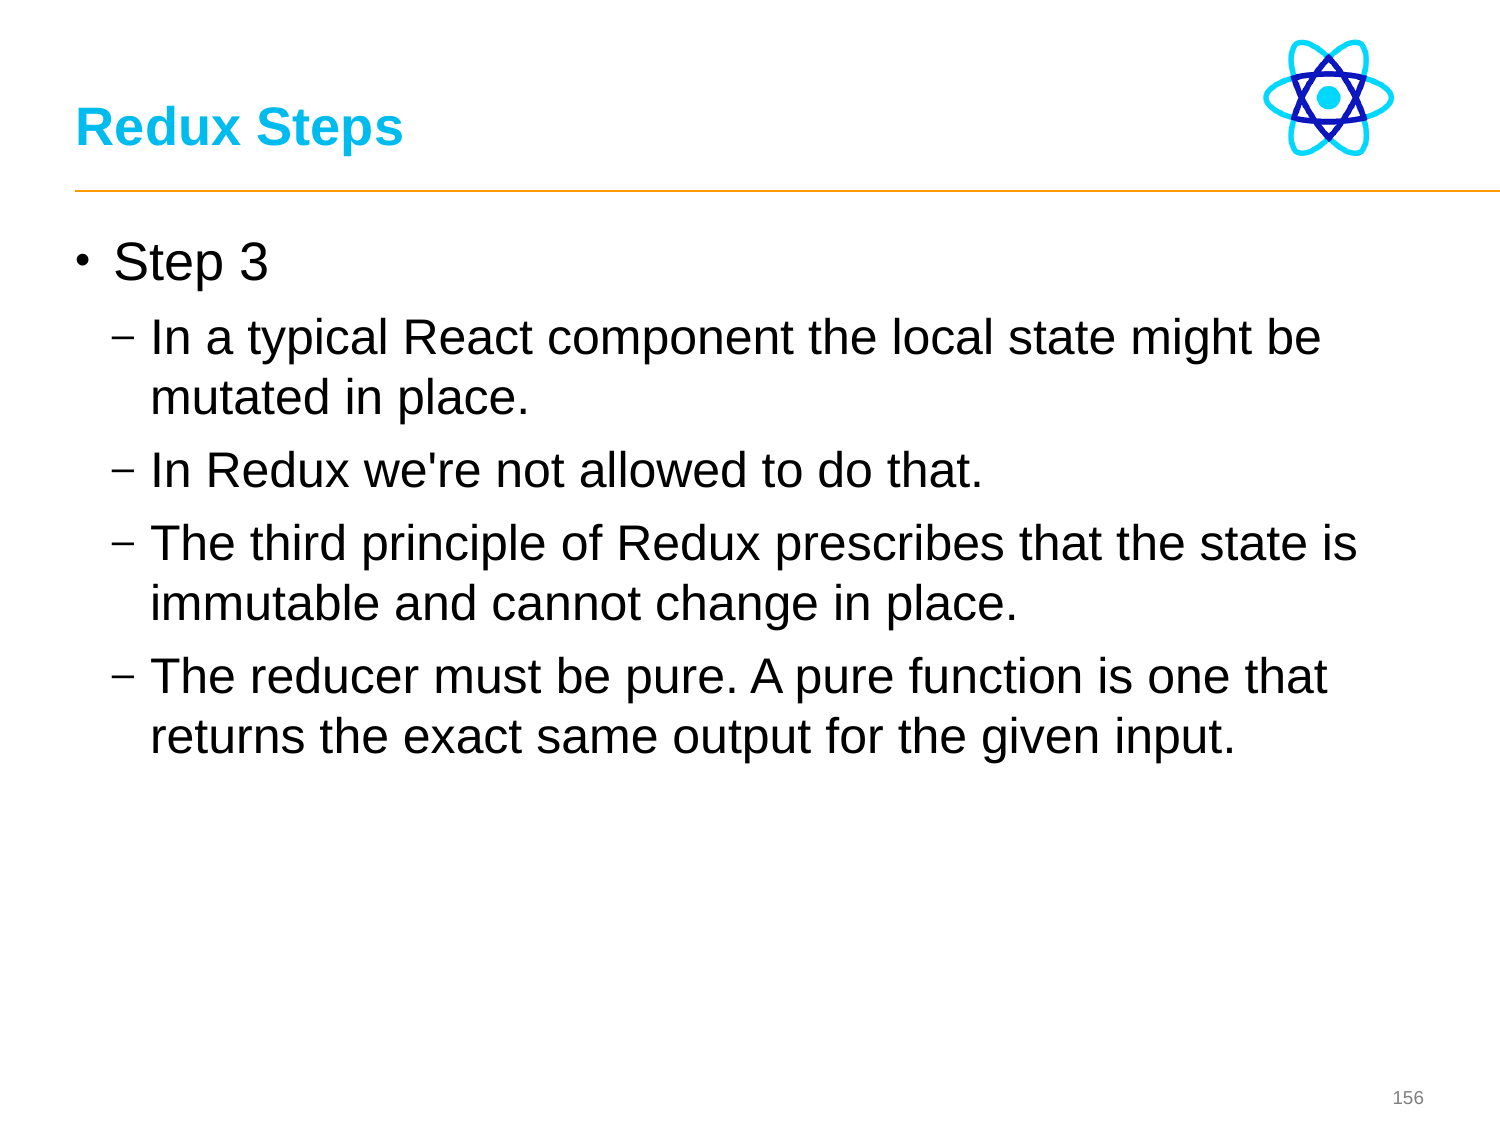

# Redux Steps
Step 3
In a typical React component the local state might be mutated in place.
In Redux we're not allowed to do that.
The third principle of Redux prescribes that the state is immutable and cannot change in place.
The reducer must be pure. A pure function is one that returns the exact same output for the given input.